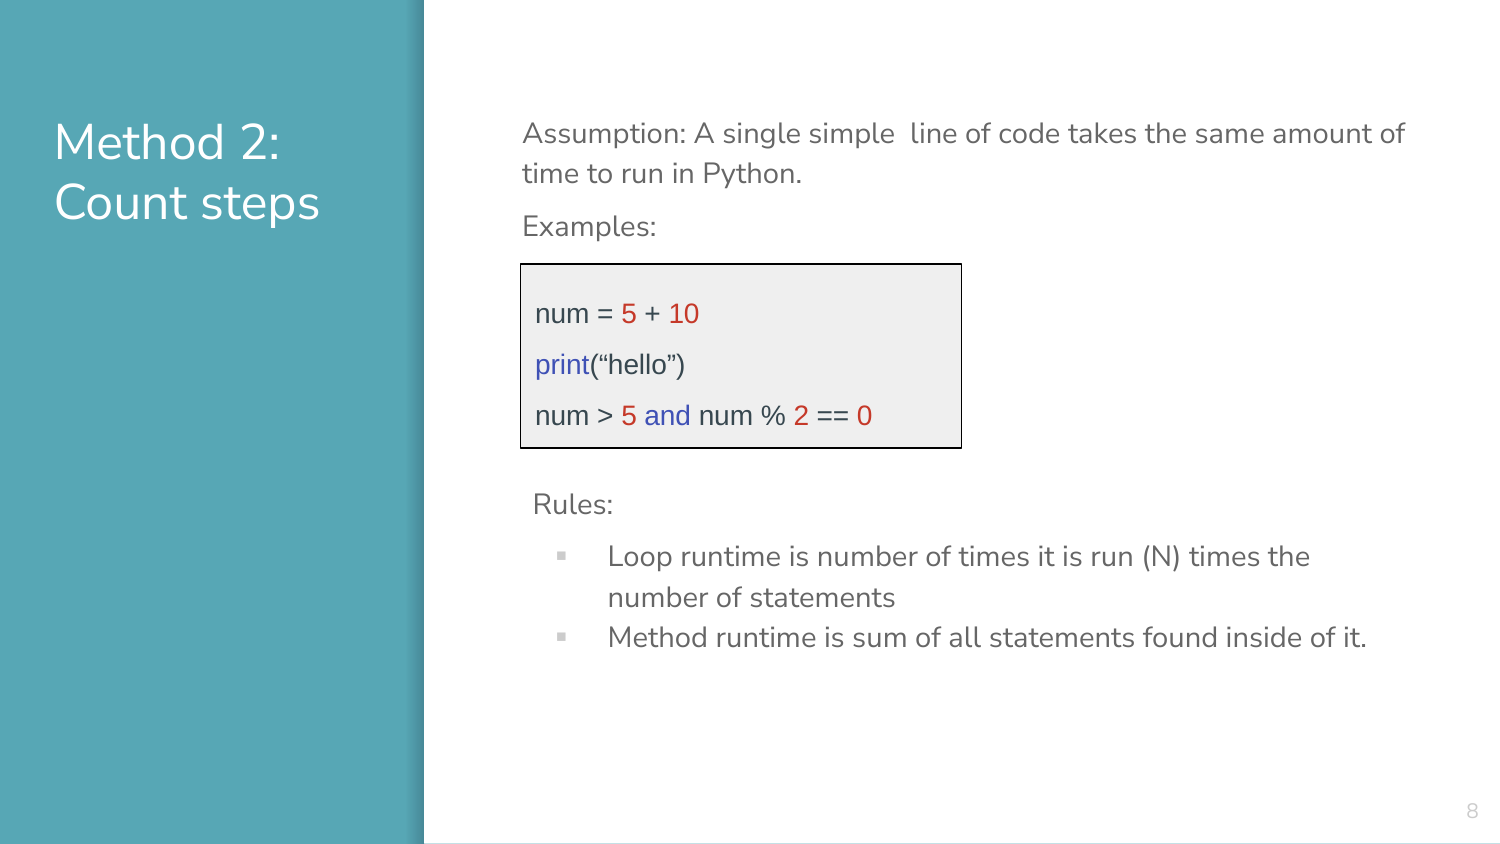

# Method 2: Count steps
Assumption: A single simple  line of code takes the same amount of time to run in Python.
Examples:
num = 5 + 10;
print(“hello);
x > 5 and x % 2 == 0

num = 5 + 10
print(“hello”)
num > 5 and num % 2 == 0

Rules:
Loop runtime is number of times it is run (N) times the number of statements
Method runtime is sum of all statements found inside of it.
8